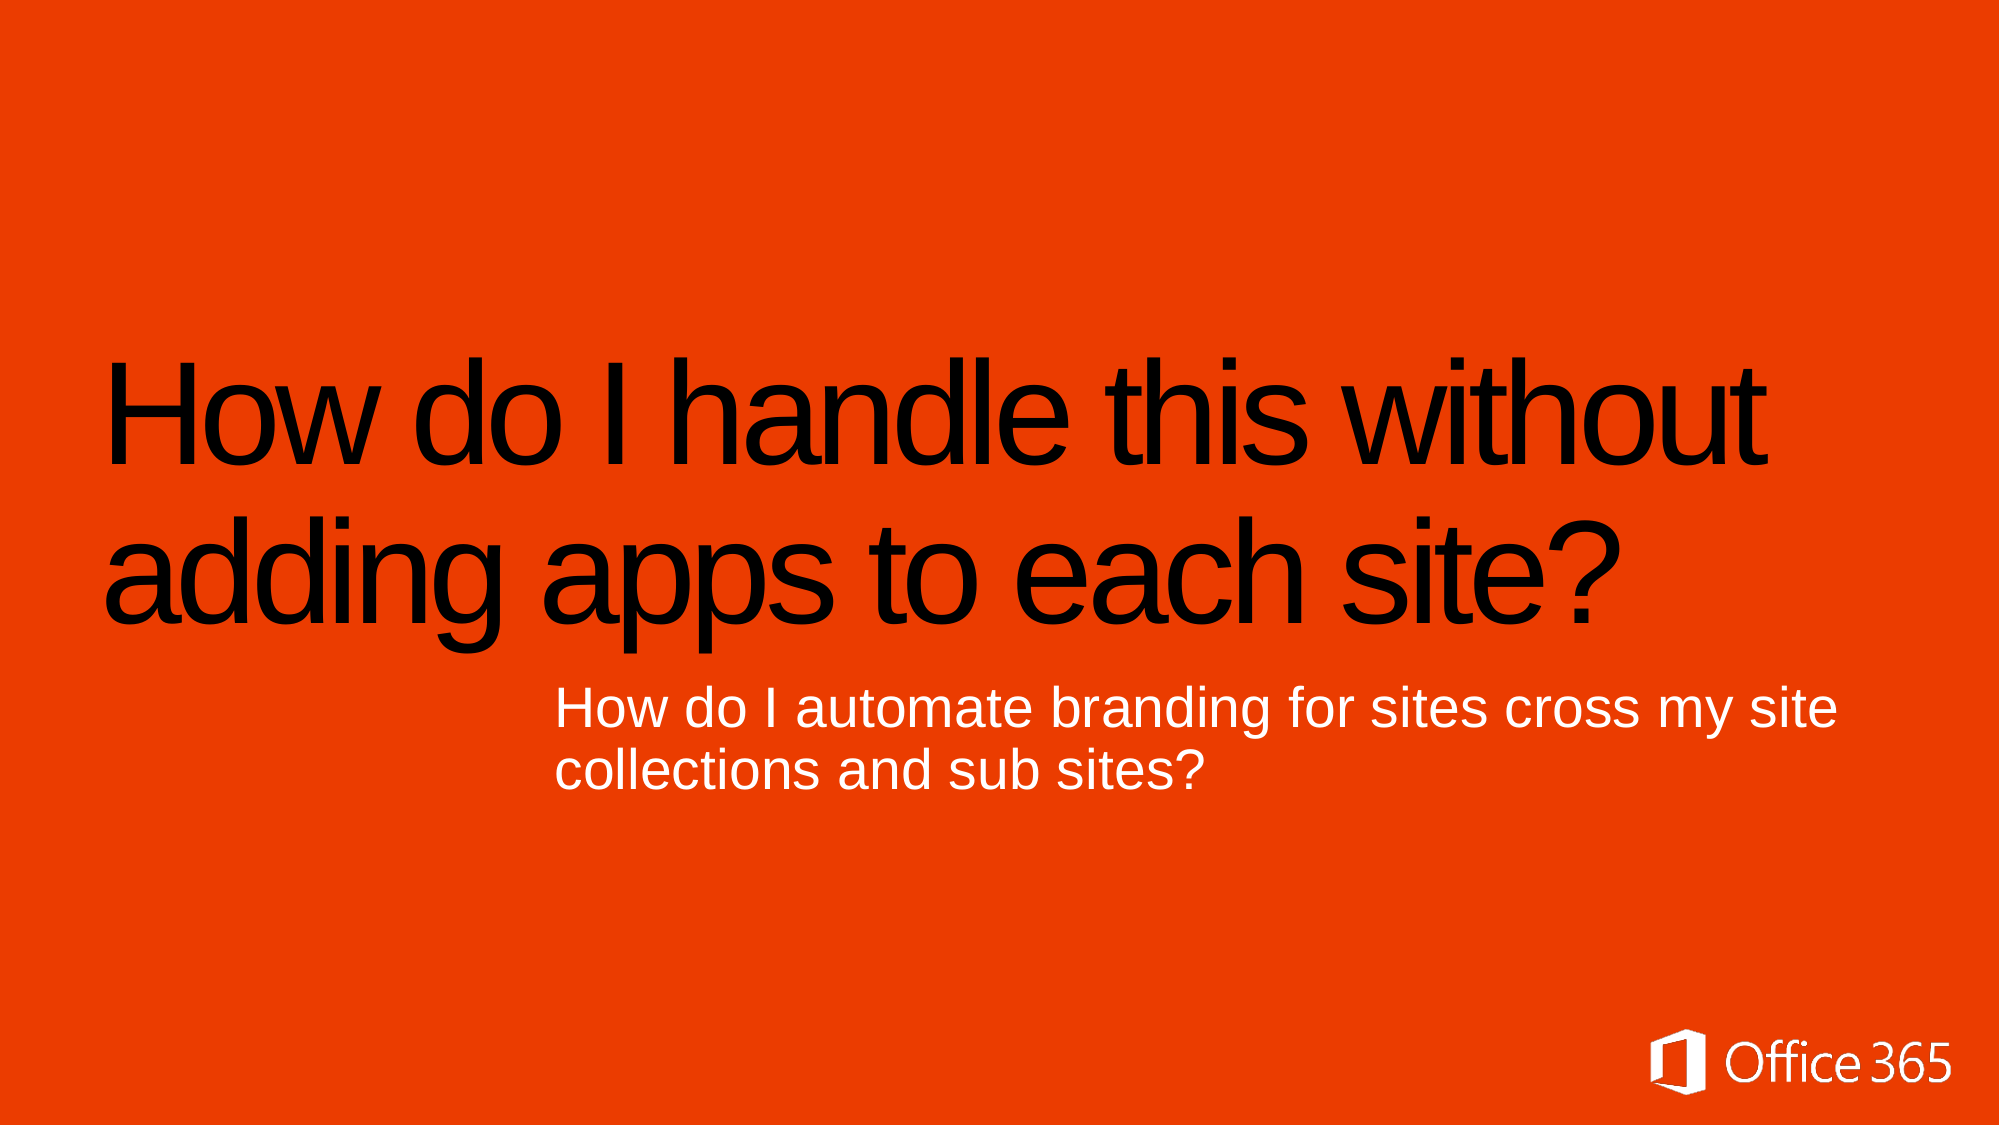

# How do I handle this without adding apps to each site?
How do I automate branding for sites cross my site collections and sub sites?